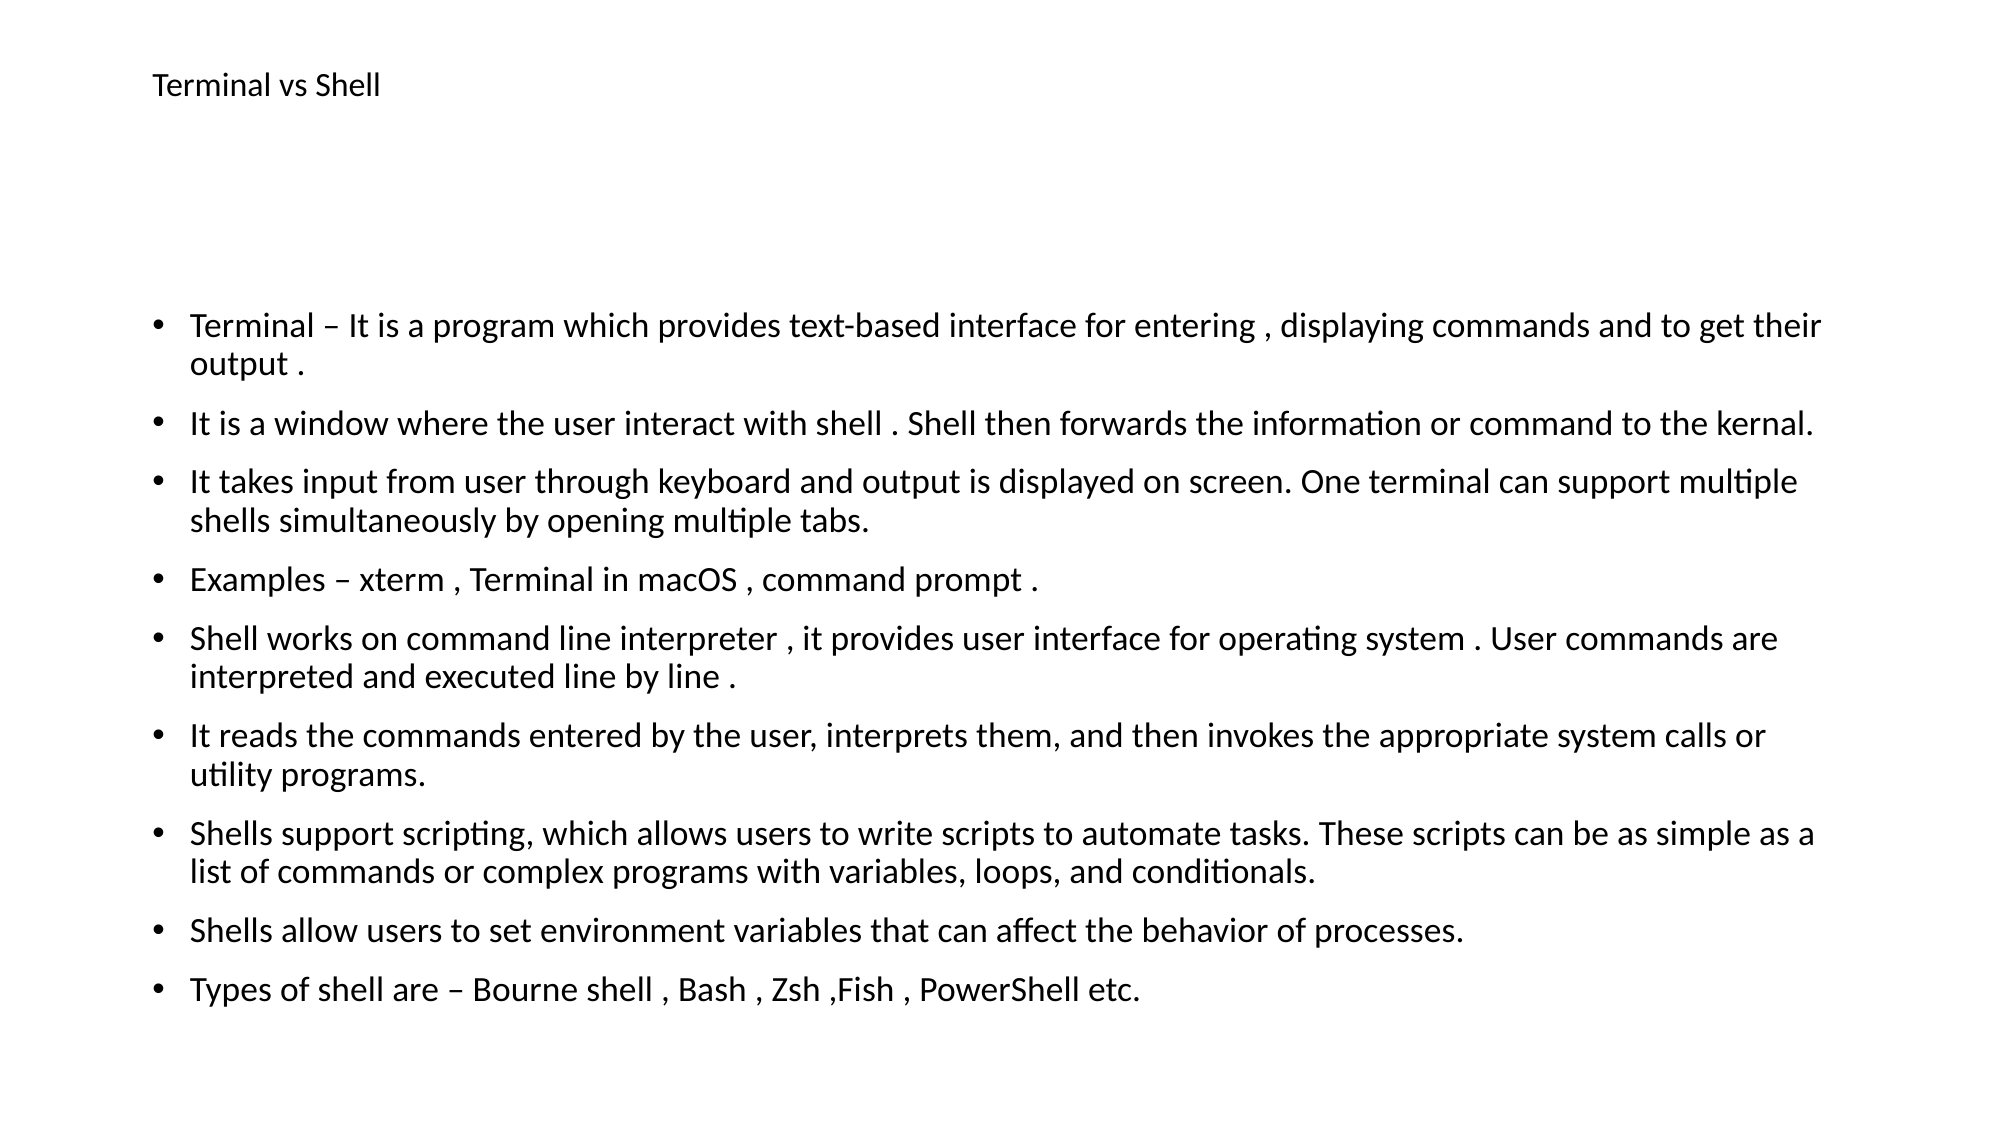

# Terminal vs Shell
Terminal – It is a program which provides text-based interface for entering , displaying commands and to get their output .
It is a window where the user interact with shell . Shell then forwards the information or command to the kernal.
It takes input from user through keyboard and output is displayed on screen. One terminal can support multiple shells simultaneously by opening multiple tabs.
Examples – xterm , Terminal in macOS , command prompt .
Shell works on command line interpreter , it provides user interface for operating system . User commands are interpreted and executed line by line .
It reads the commands entered by the user, interprets them, and then invokes the appropriate system calls or utility programs.
Shells support scripting, which allows users to write scripts to automate tasks. These scripts can be as simple as a list of commands or complex programs with variables, loops, and conditionals.
Shells allow users to set environment variables that can affect the behavior of processes.
Types of shell are – Bourne shell , Bash , Zsh ,Fish , PowerShell etc.